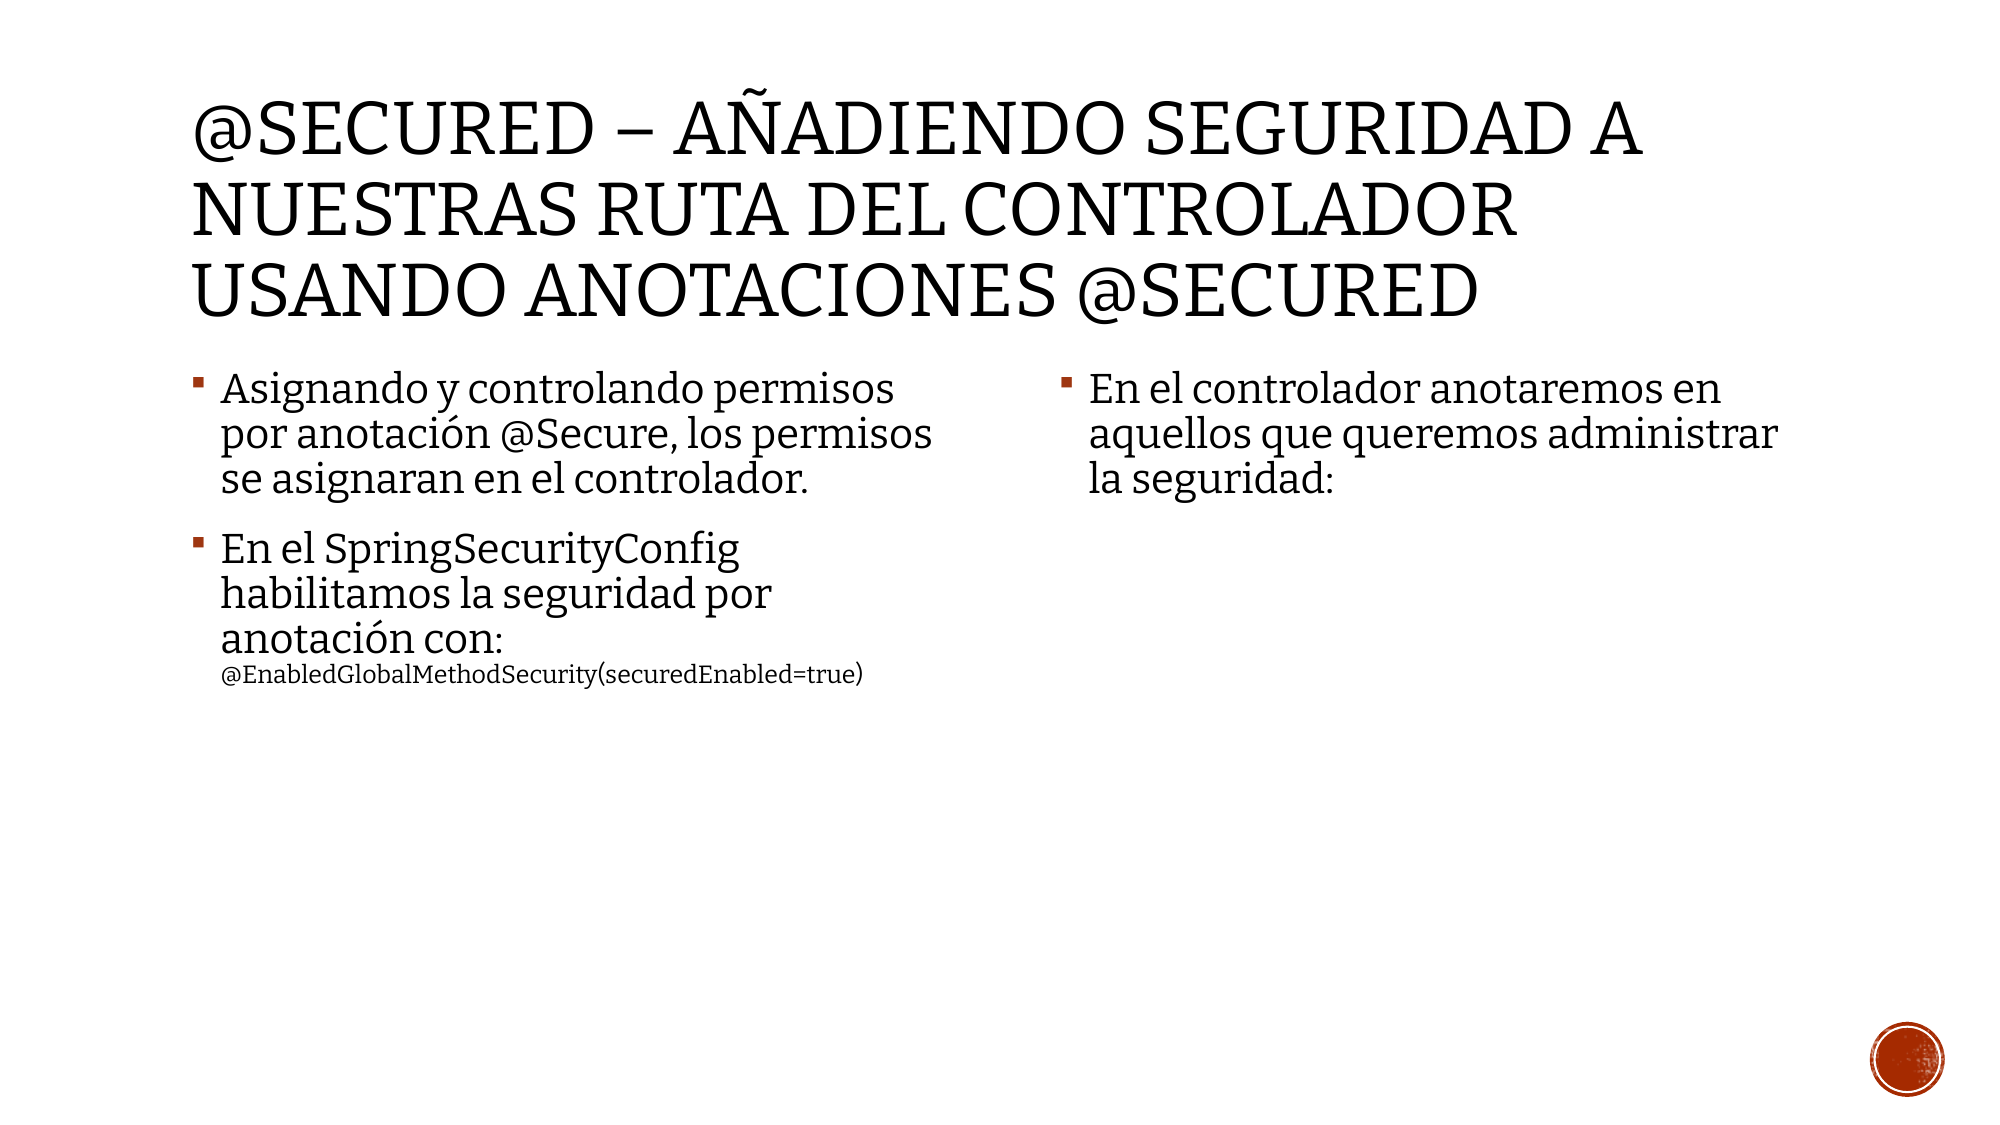

# @Secured – añadiendo seguridad a nuestras ruta del controlador usando anotaciones @secured
Asignando y controlando permisos por anotación @Secure, los permisos se asignaran en el controlador.
En el SpringSecurityConfig habilitamos la seguridad por anotación con: @EnabledGlobalMethodSecurity(securedEnabled=true)

En el controlador anotaremos en aquellos que queremos administrar la seguridad: